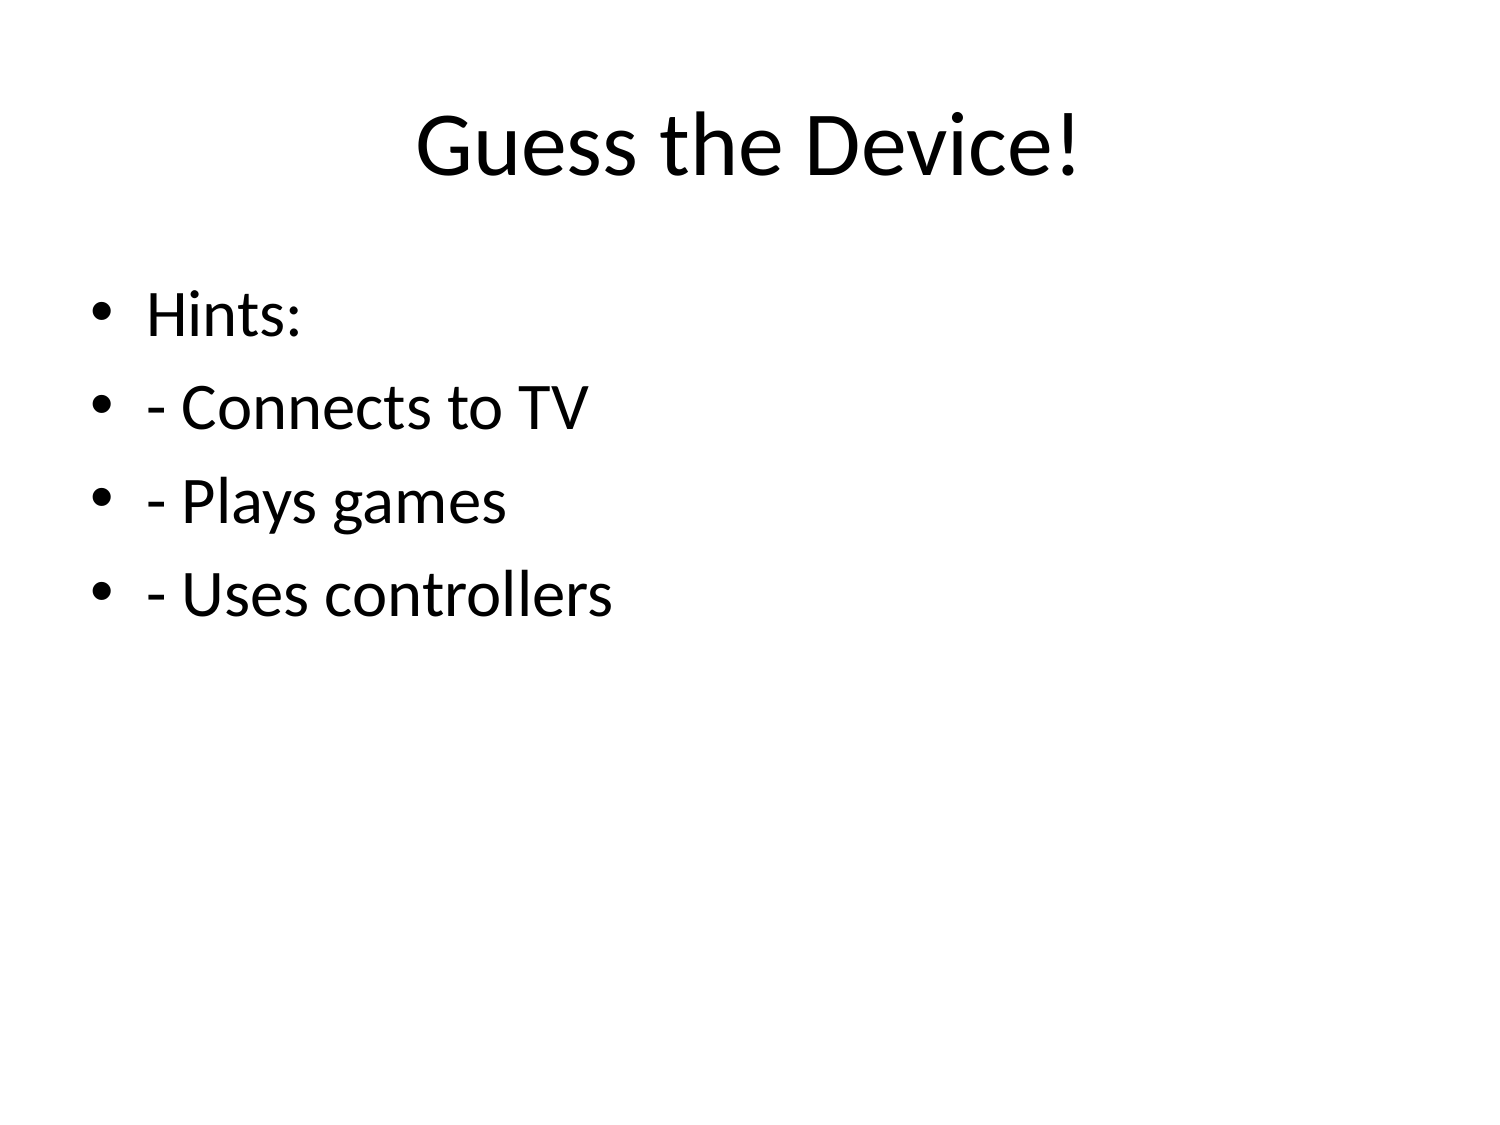

# Guess the Device!
Hints:
- Connects to TV
- Plays games
- Uses controllers